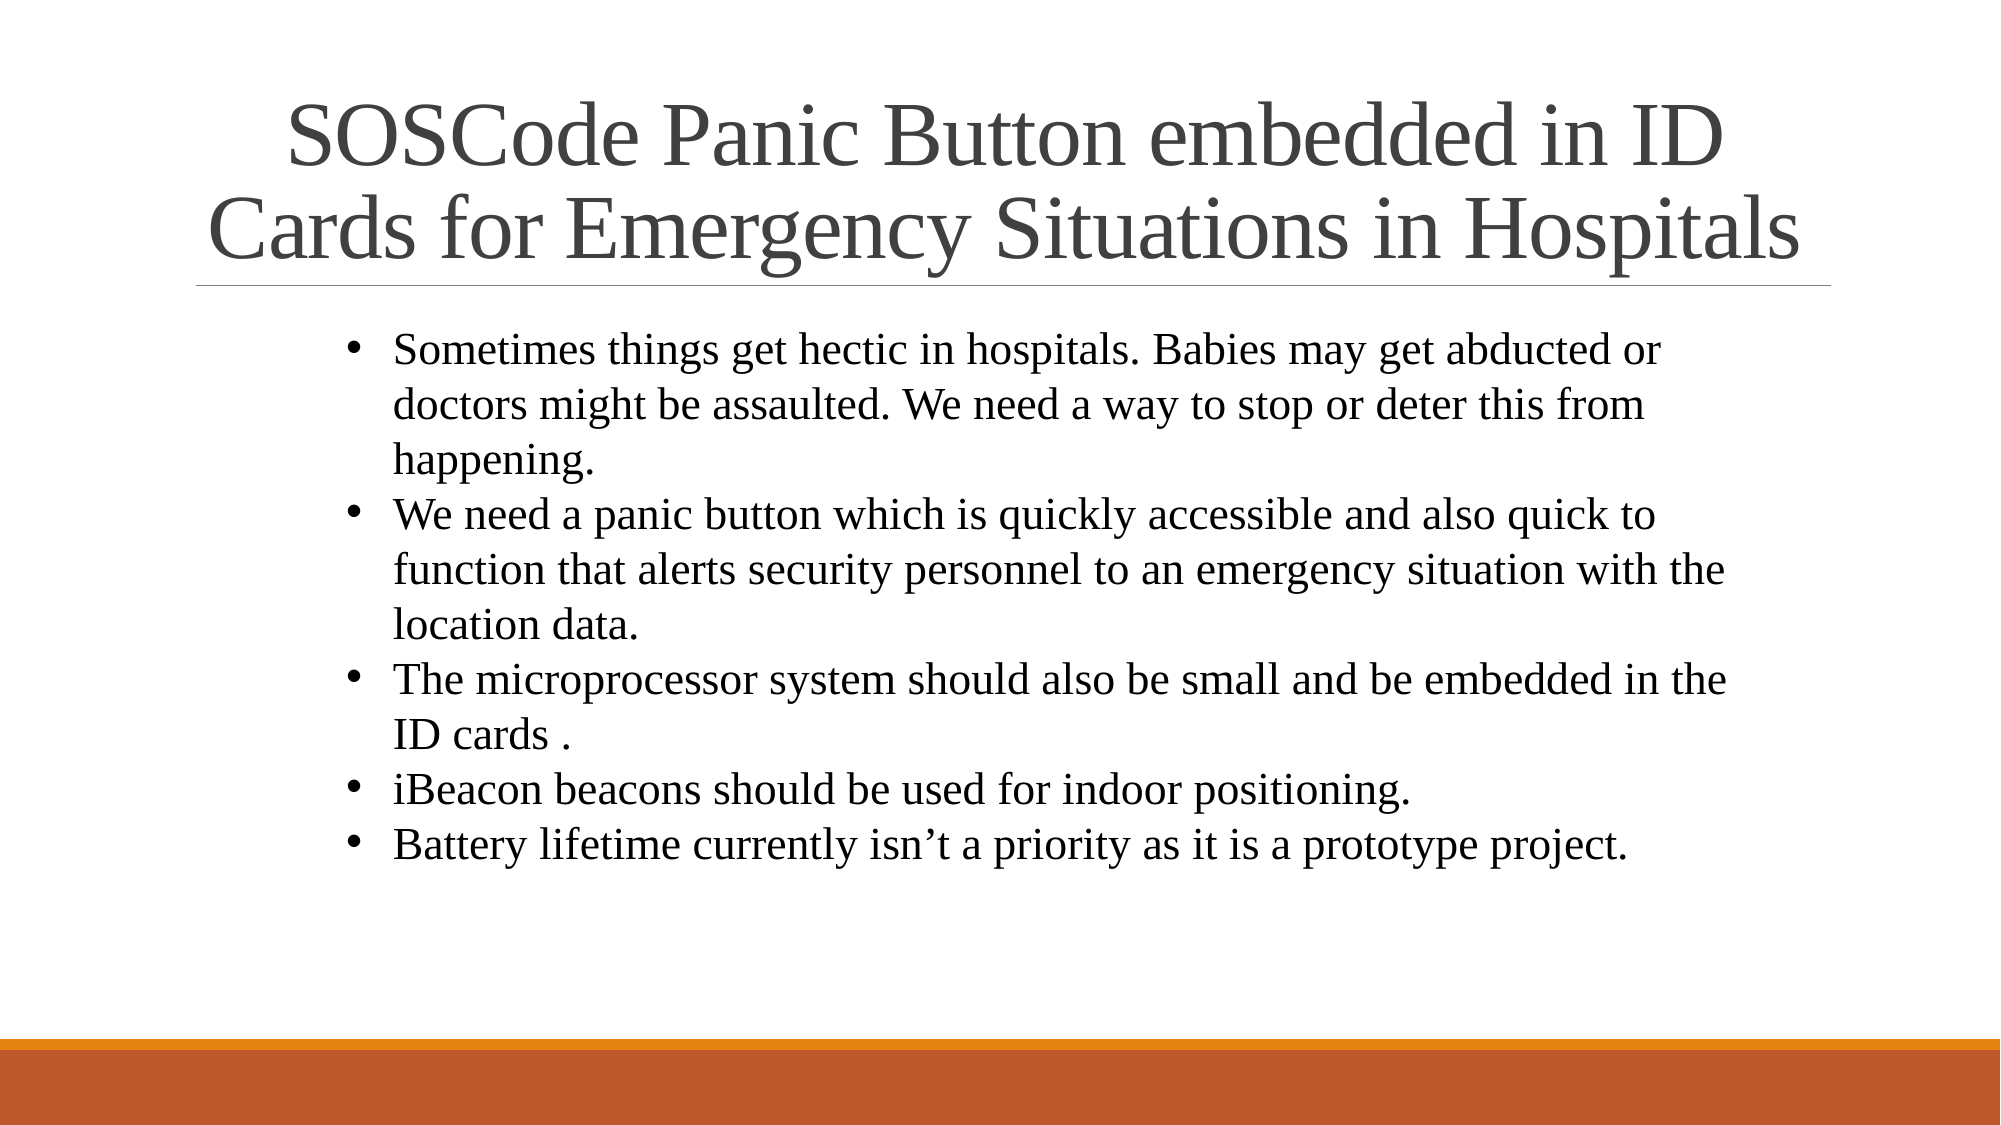

# SOSCode Panic Button embedded in ID Cards for Emergency Situations in Hospitals
Sometimes things get hectic in hospitals. Babies may get abducted or doctors might be assaulted. We need a way to stop or deter this from happening.
We need a panic button which is quickly accessible and also quick to function that alerts security personnel to an emergency situation with the location data.
The microprocessor system should also be small and be embedded in the ID cards .
iBeacon beacons should be used for indoor positioning.
Battery lifetime currently isn’t a priority as it is a prototype project.